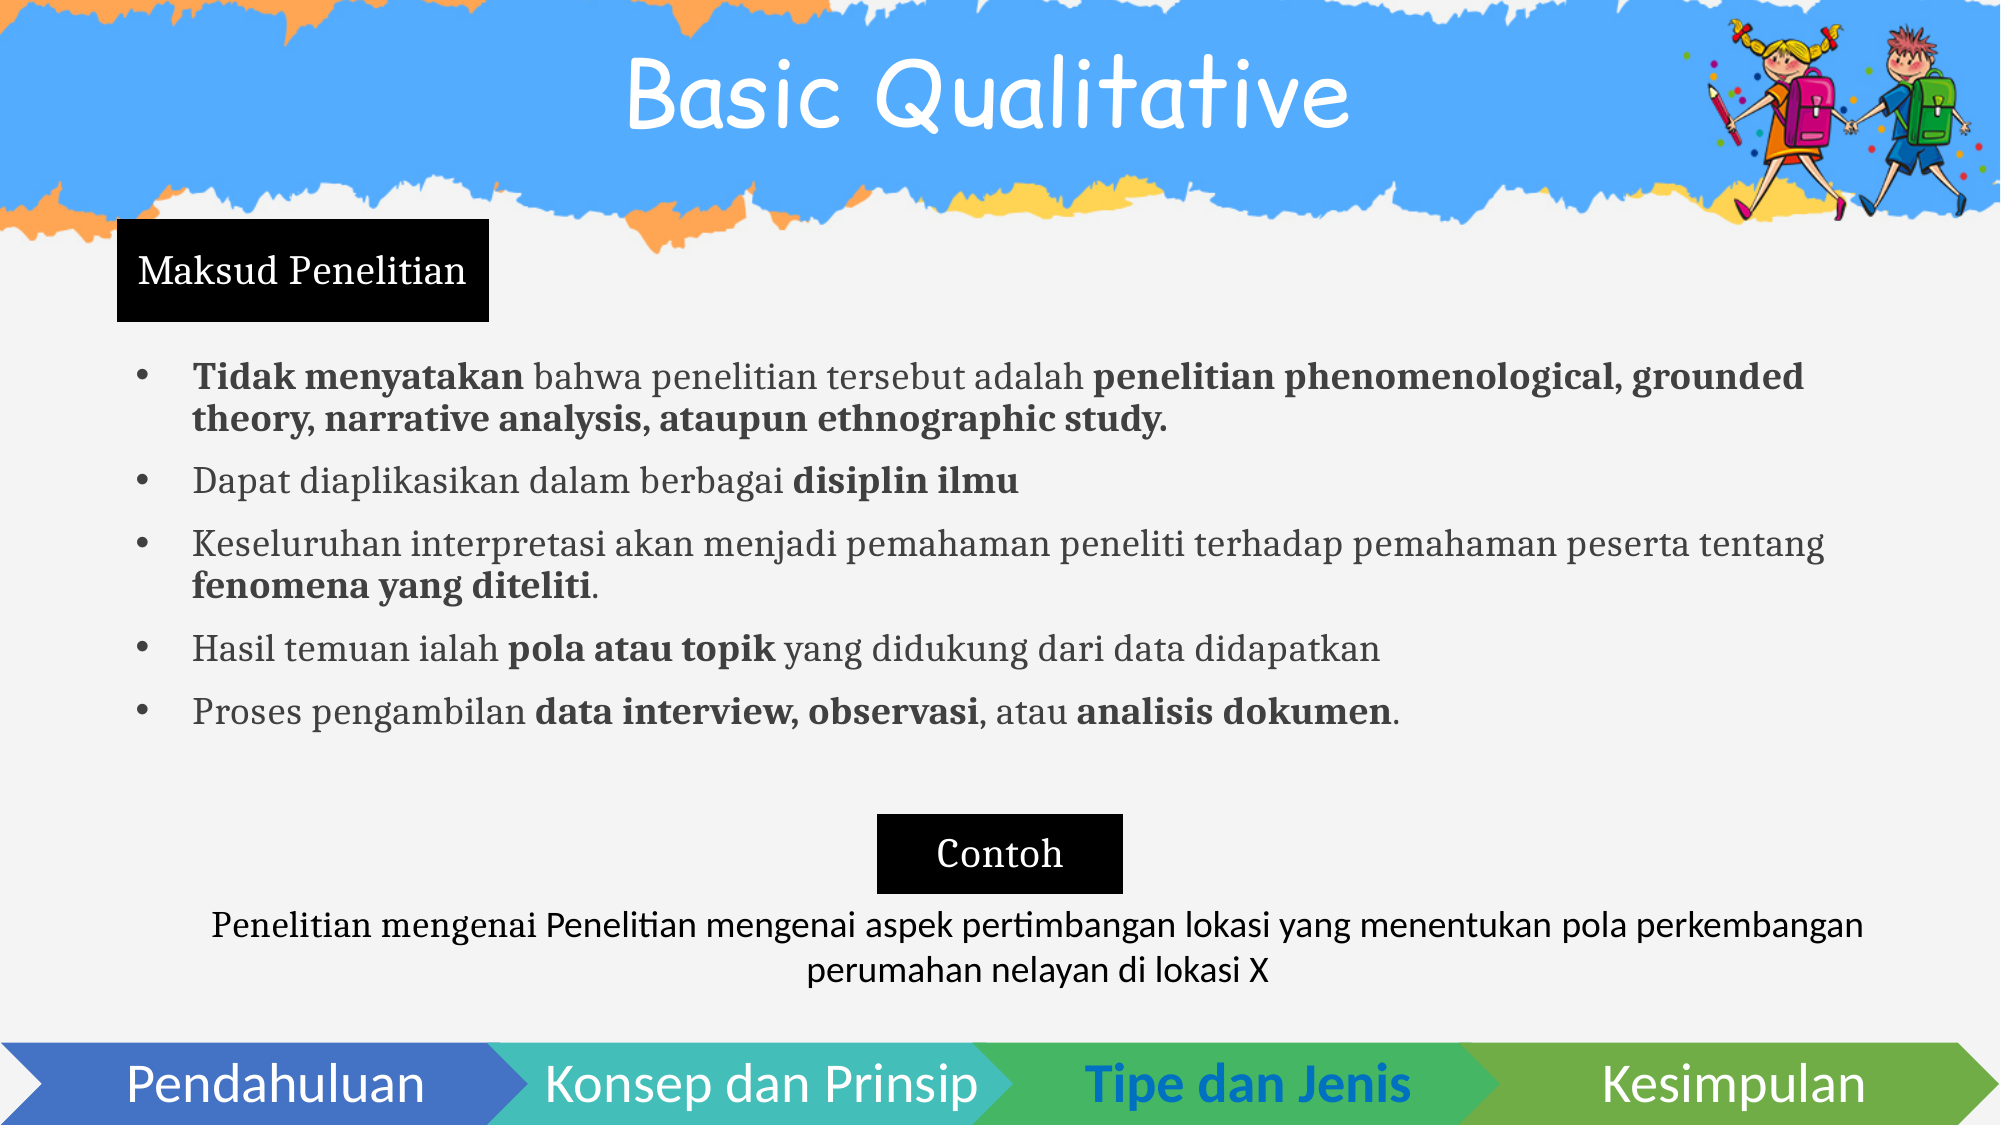

# Basic Qualitative
Maksud Penelitian
Tidak menyatakan bahwa penelitian tersebut adalah penelitian phenomenological, grounded theory, narrative analysis, ataupun ethnographic study.
Dapat diaplikasikan dalam berbagai disiplin ilmu
Keseluruhan interpretasi akan menjadi pemahaman peneliti terhadap pemahaman peserta tentang fenomena yang diteliti.
Hasil temuan ialah pola atau topik yang didukung dari data didapatkan
Proses pengambilan data interview, observasi, atau analisis dokumen.
Contoh
Penelitian mengenai Penelitian mengenai aspek pertimbangan lokasi yang menentukan pola perkembangan perumahan nelayan di lokasi X
Pendahuluan
Konsep dan Prinsip
Tipe dan Jenis
Kesimpulan